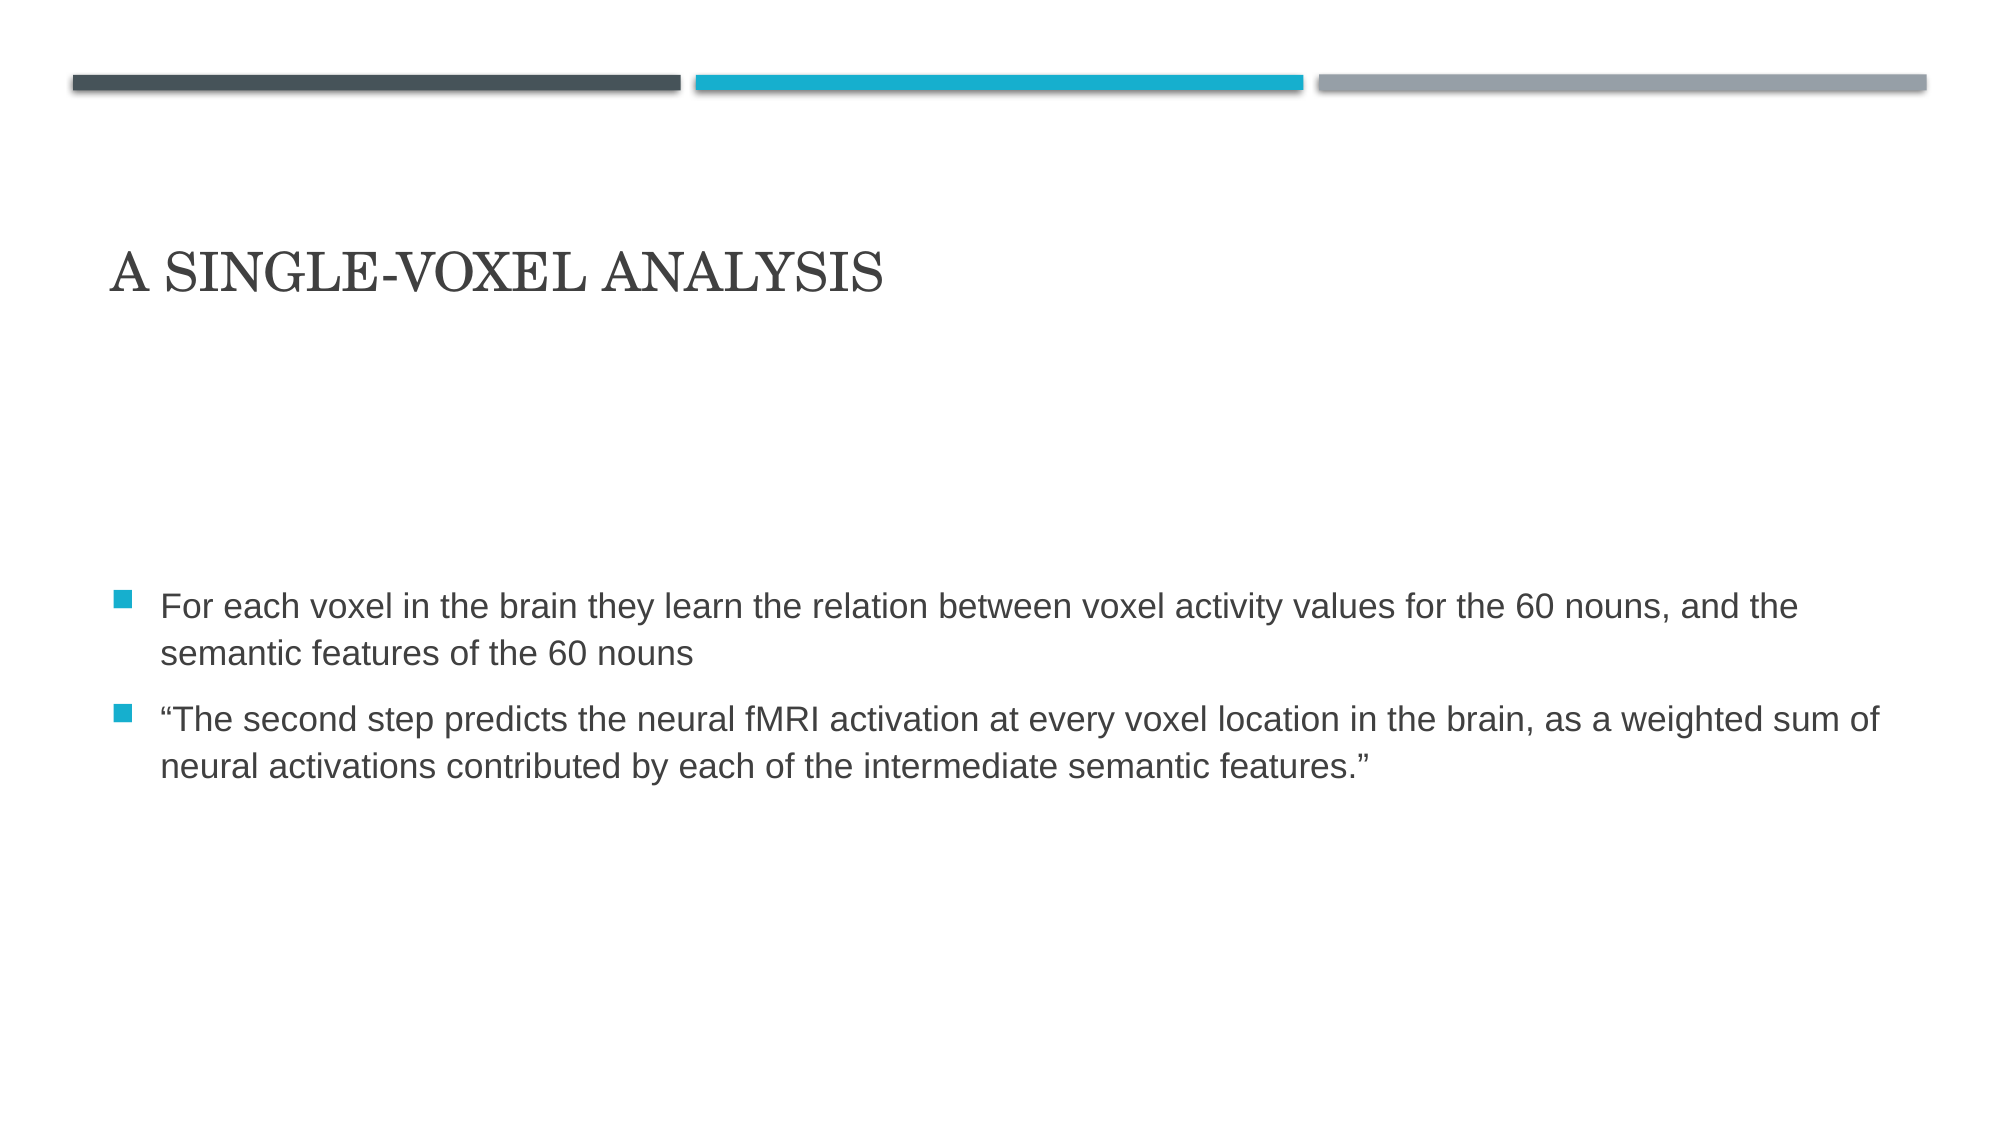

# A single-voxel analysis
For each voxel in the brain they learn the relation between voxel activity values for the 60 nouns, and the semantic features of the 60 nouns
“The second step predicts the neural fMRI activation at every voxel location in the brain, as a weighted sum of neural activations contributed by each of the intermediate semantic features.”